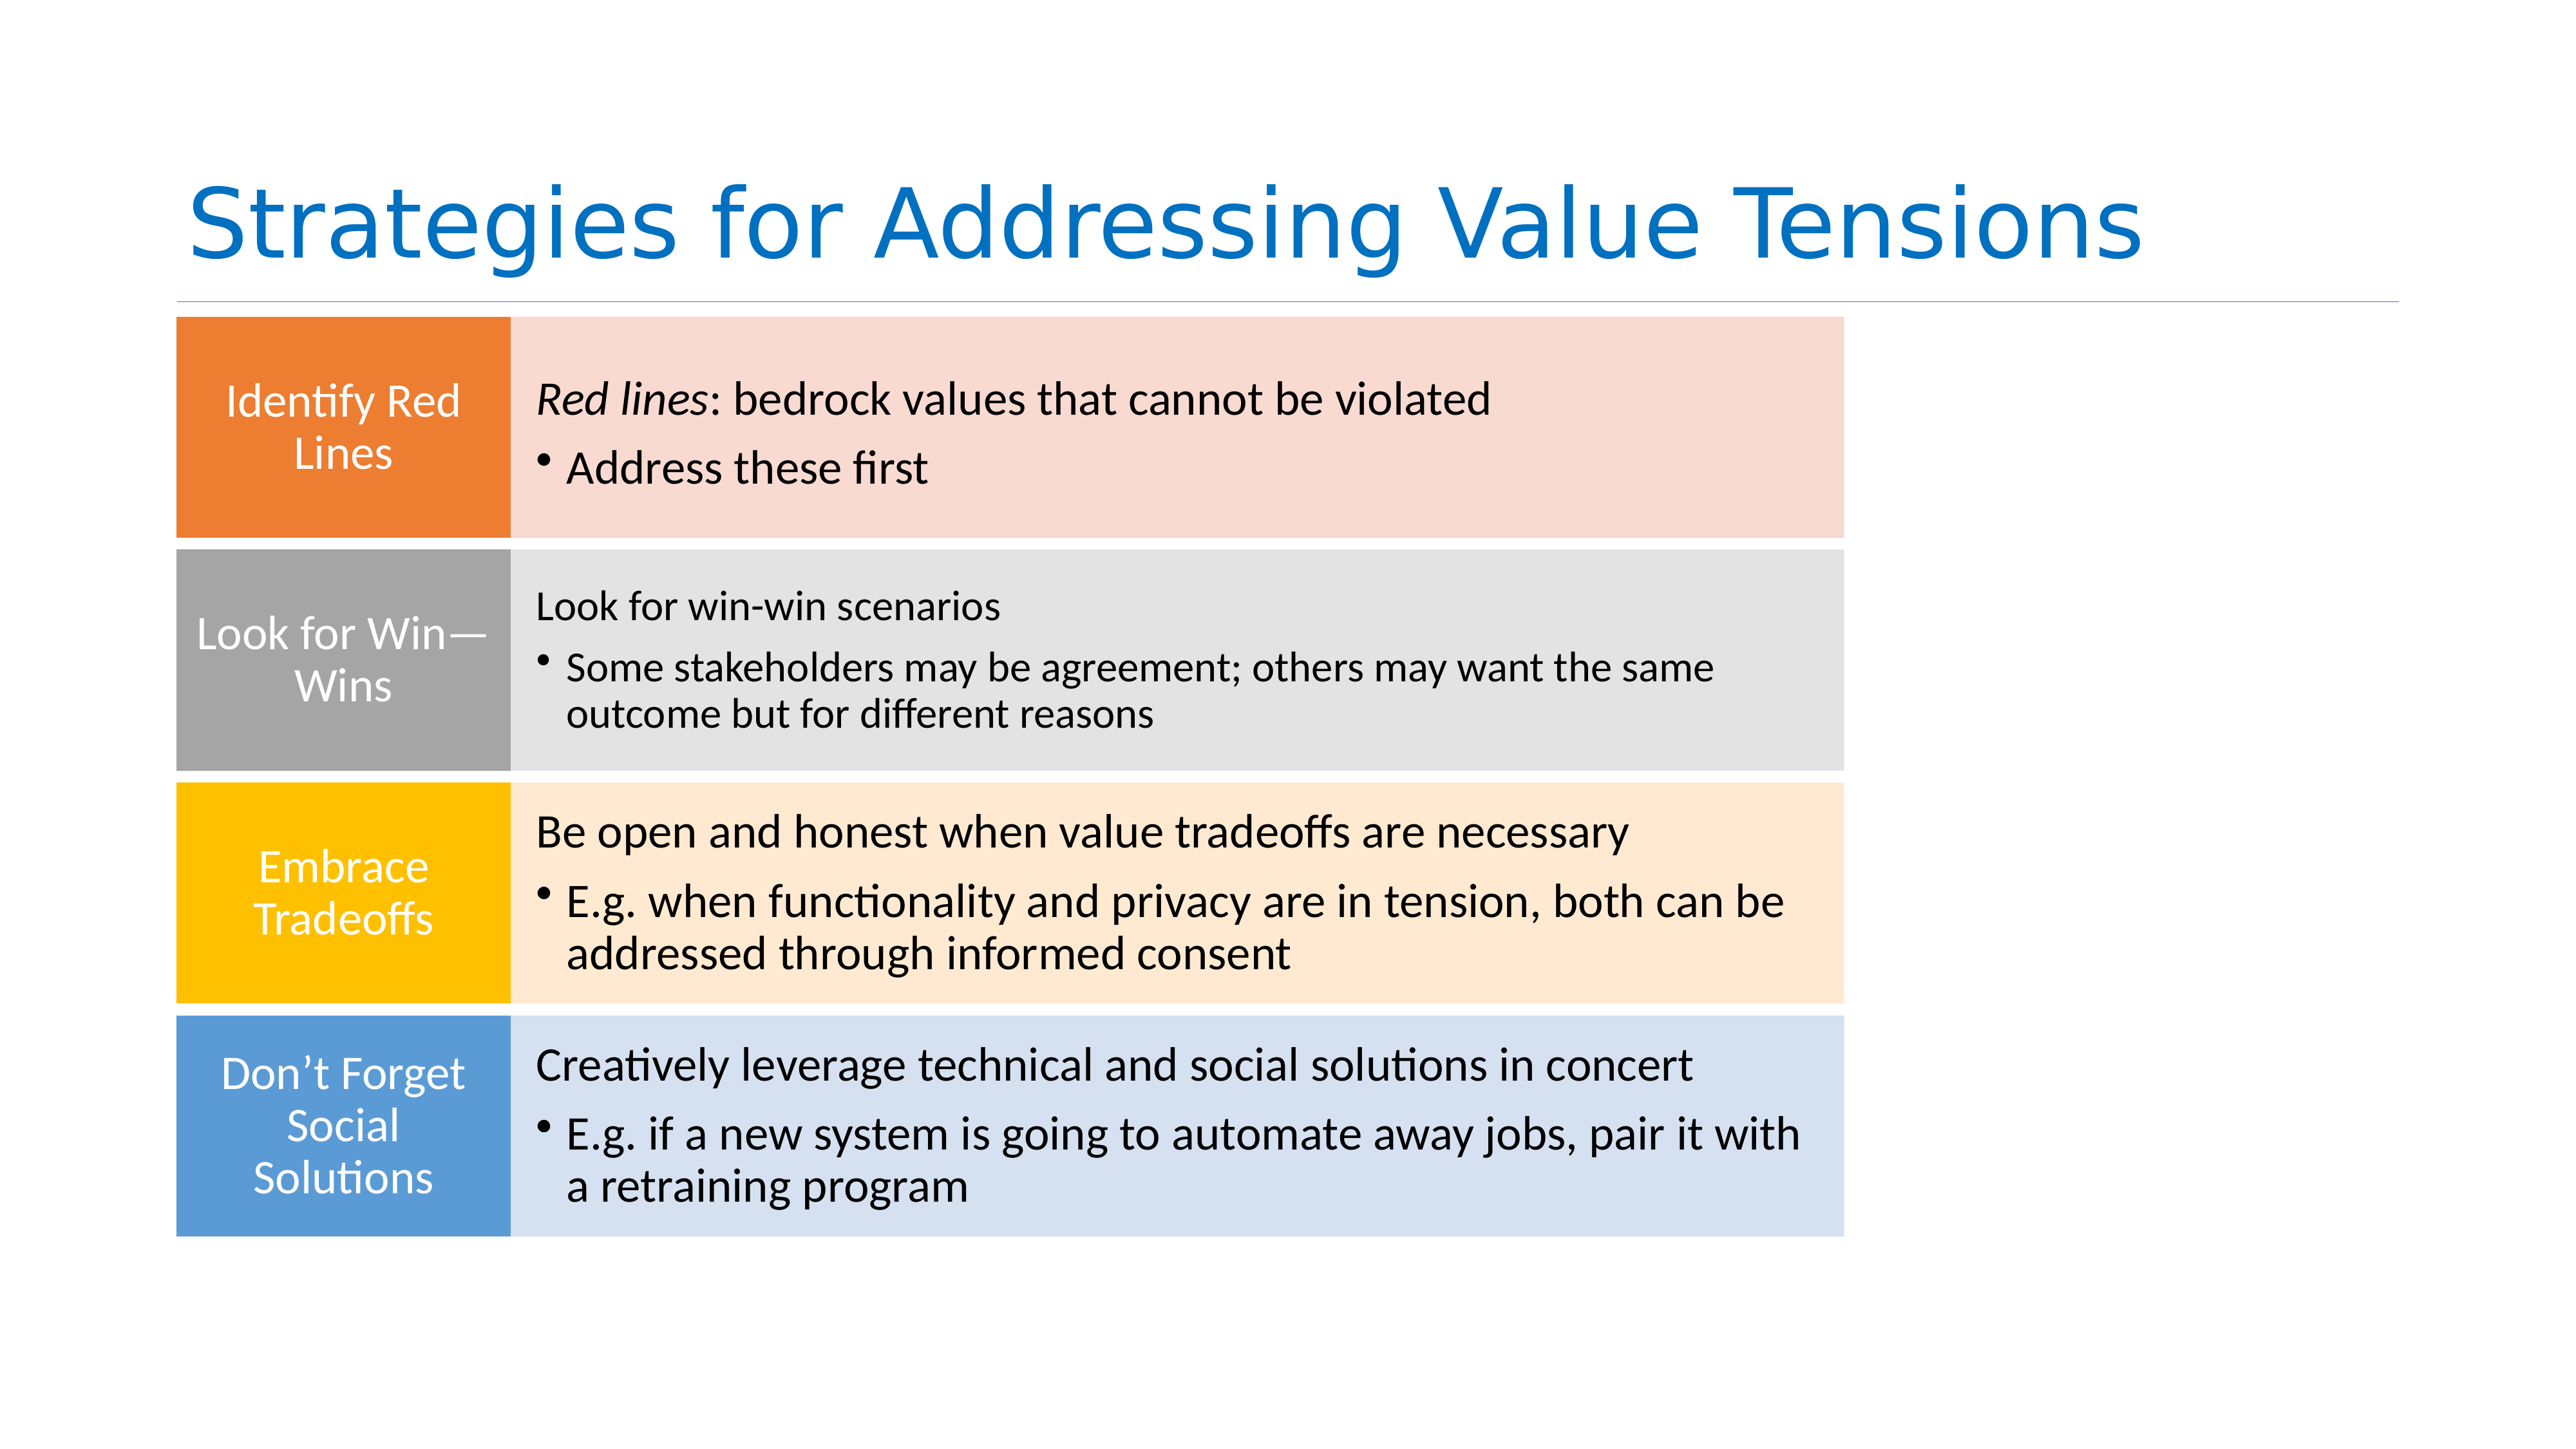

# Strategies for Addressing Value Tensions
Red lines: bedrock values that cannot be violated
Address these first
Identify Red Lines
Look for win-win scenarios
Some stakeholders may be agreement; others may want the same outcome but for different reasons
Look for Win—Wins
Be open and honest when value tradeoffs are necessary
E.g. when functionality and privacy are in tension, both can be addressed through informed consent
Embrace Tradeoffs
Creatively leverage technical and social solutions in concert
E.g. if a new system is going to automate away jobs, pair it with a retraining program
Don’t Forget Social Solutions